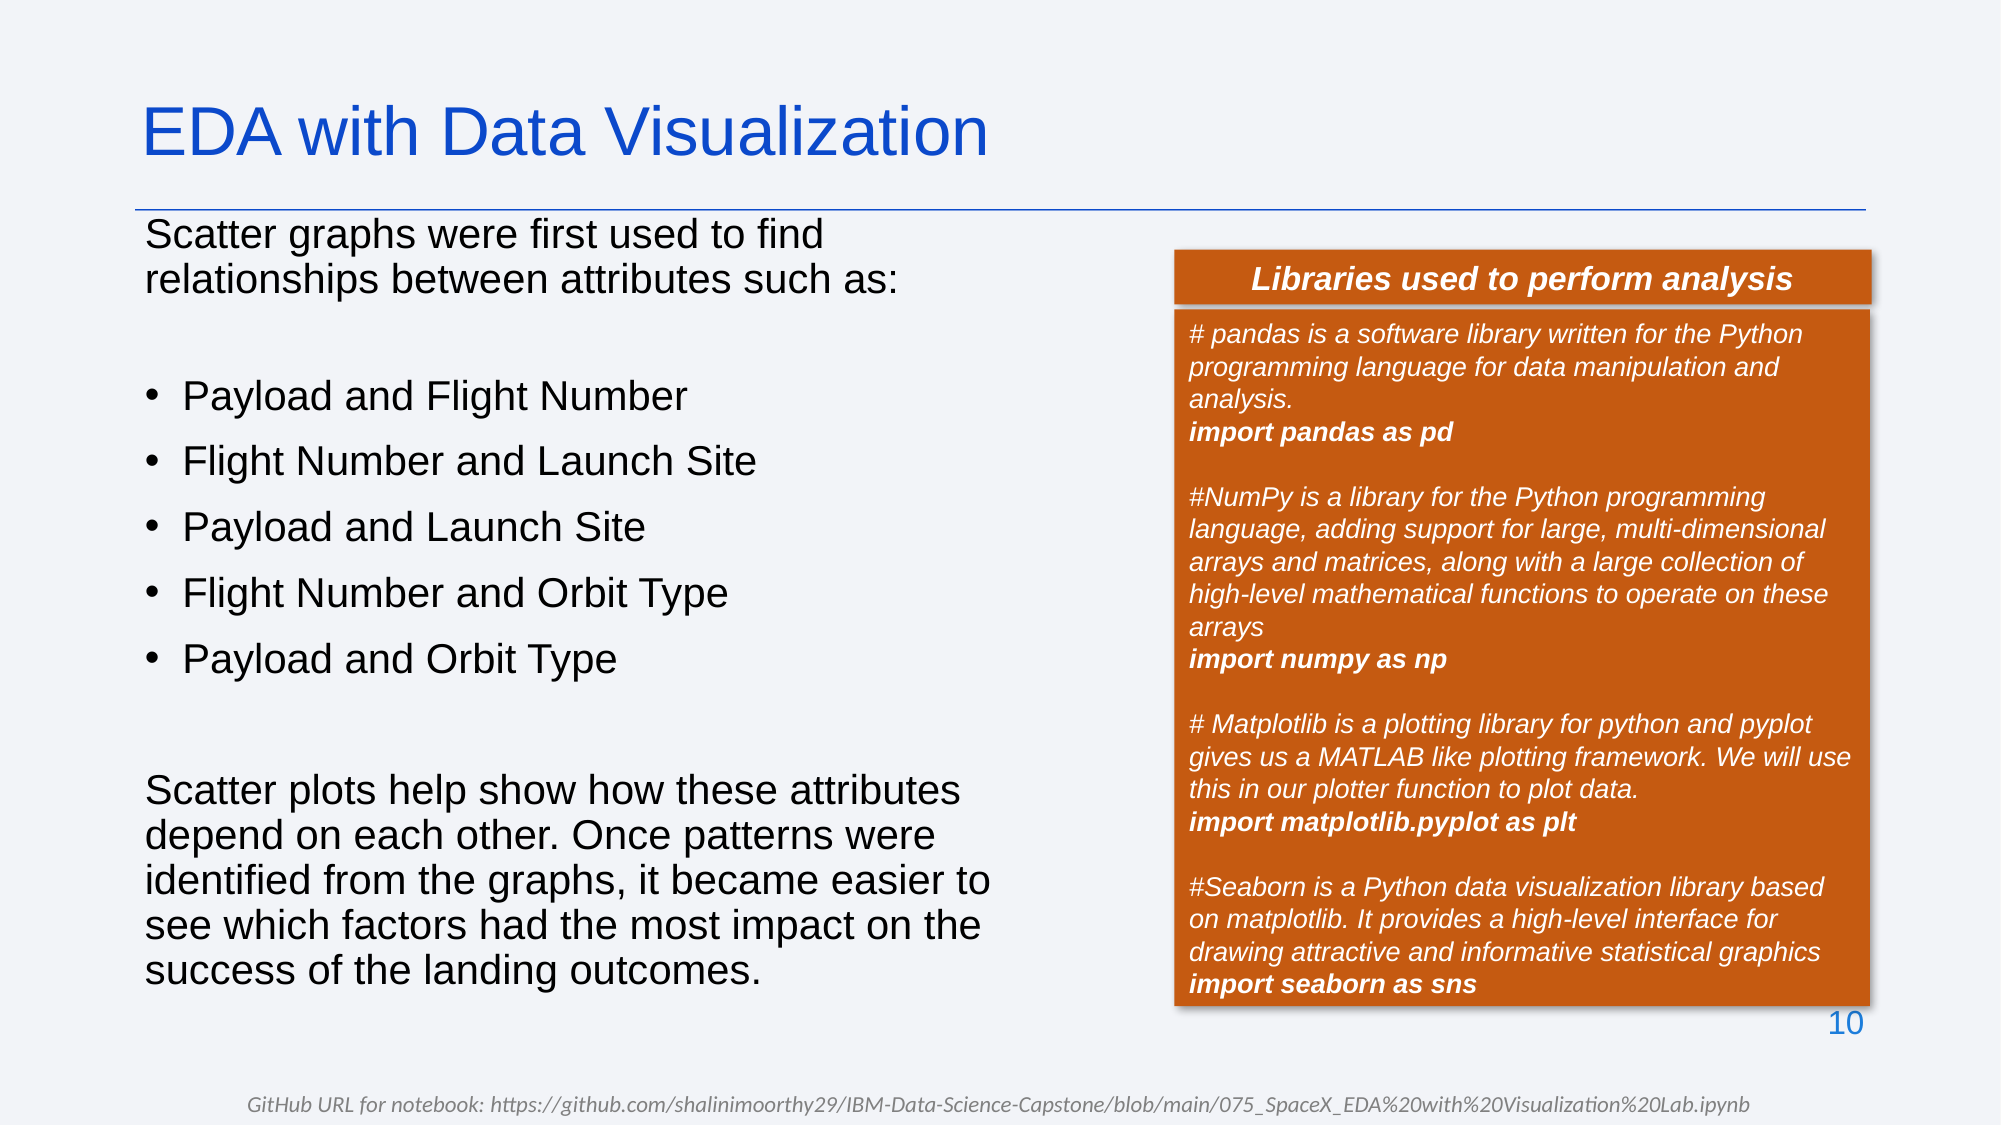

EDA with Data Visualization
Scatter graphs were first used to find relationships between attributes such as:
Payload and Flight Number
Flight Number and Launch Site
Payload and Launch Site
Flight Number and Orbit Type
Payload and Orbit Type

Scatter plots help show how these attributes depend on each other. Once patterns were identified from the graphs, it became easier to see which factors had the most impact on the success of the landing outcomes.
Libraries used to perform analysis
# pandas is a software library written for the Python programming language for data manipulation and analysis.
import pandas as pd

#NumPy is a library for the Python programming language, adding support for large, multi-dimensional arrays and matrices, along with a large collection of high-level mathematical functions to operate on these arrays
import numpy as np

# Matplotlib is a plotting library for python and pyplot gives us a MATLAB like plotting framework. We will use this in our plotter function to plot data.
import matplotlib.pyplot as plt

#Seaborn is a Python data visualization library based on matplotlib. It provides a high-level interface for drawing attractive and informative statistical graphics
import seaborn as sns
10
GitHub URL for notebook: https://github.com/shalinimoorthy29/IBM-Data-Science-Capstone/blob/main/075_SpaceX_EDA%20with%20Visualization%20Lab.ipynb